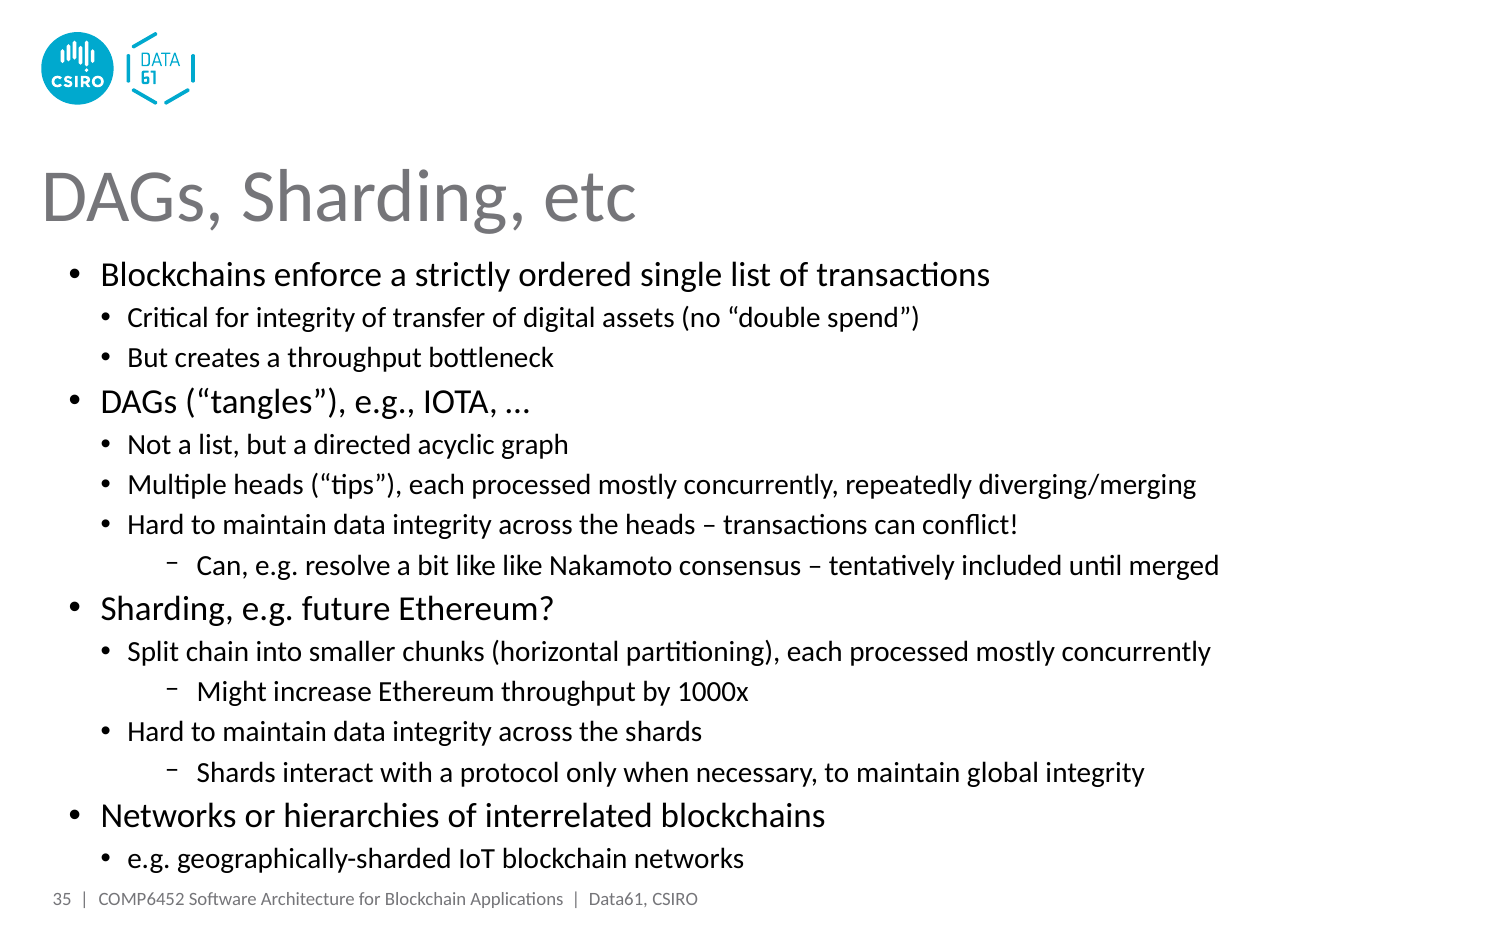

# DAGs, Sharding, etc
Blockchains enforce a strictly ordered single list of transactions
Critical for integrity of transfer of digital assets (no “double spend”)
But creates a throughput bottleneck
DAGs (“tangles”), e.g., IOTA, …
Not a list, but a directed acyclic graph
Multiple heads (“tips”), each processed mostly concurrently, repeatedly diverging/merging
Hard to maintain data integrity across the heads – transactions can conflict!
Can, e.g. resolve a bit like like Nakamoto consensus – tentatively included until merged
Sharding, e.g. future Ethereum?
Split chain into smaller chunks (horizontal partitioning), each processed mostly concurrently
Might increase Ethereum throughput by 1000x
Hard to maintain data integrity across the shards
Shards interact with a protocol only when necessary, to maintain global integrity
Networks or hierarchies of interrelated blockchains
e.g. geographically-sharded IoT blockchain networks
35  |
COMP6452 Software Architecture for Blockchain Applications  |  Data61, CSIRO